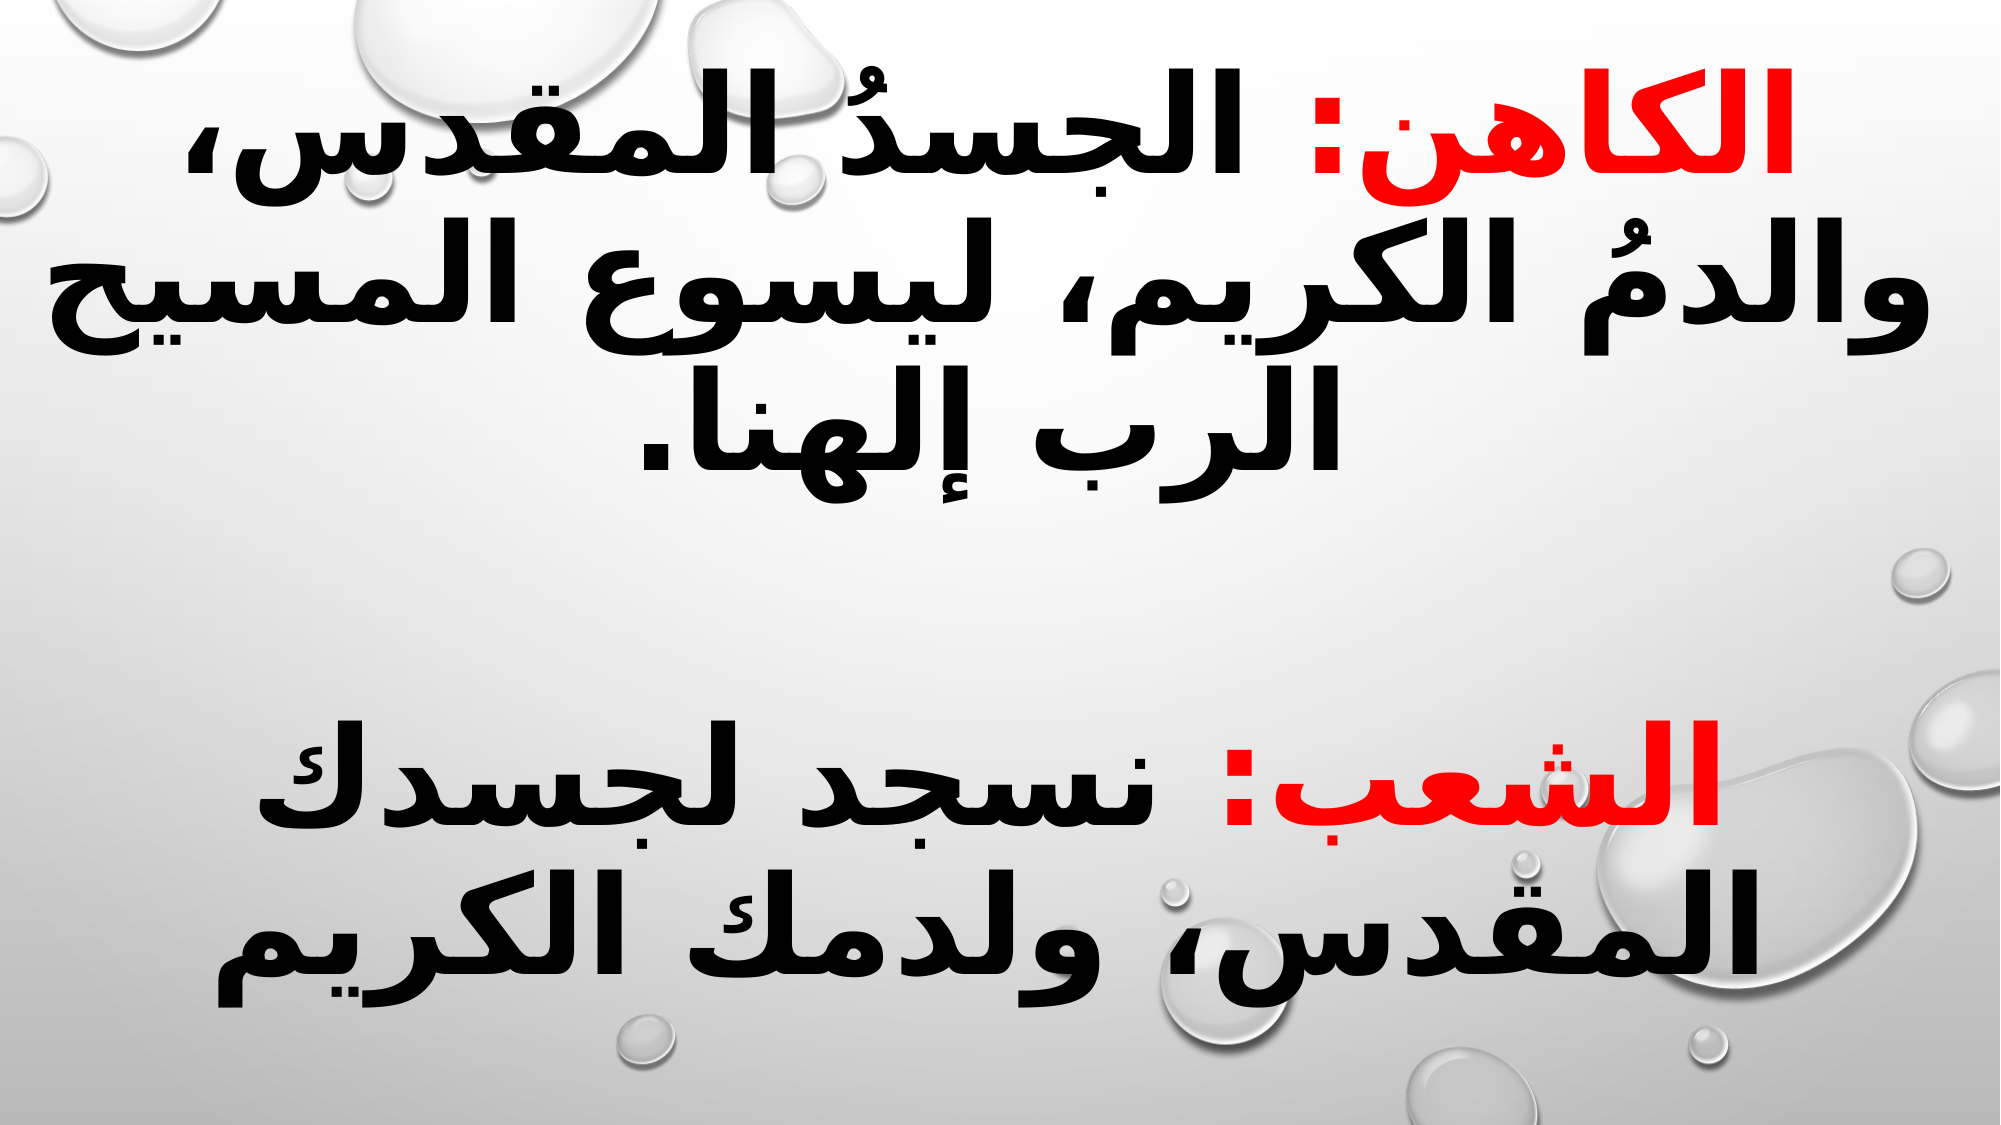

الكاهن: الجسدُ المقدس، والدمُ الكريم، ليسوع المسيح الرب إلهنا.
الشعب: نسجد لجسدك المقدس، ولدمك الكريم